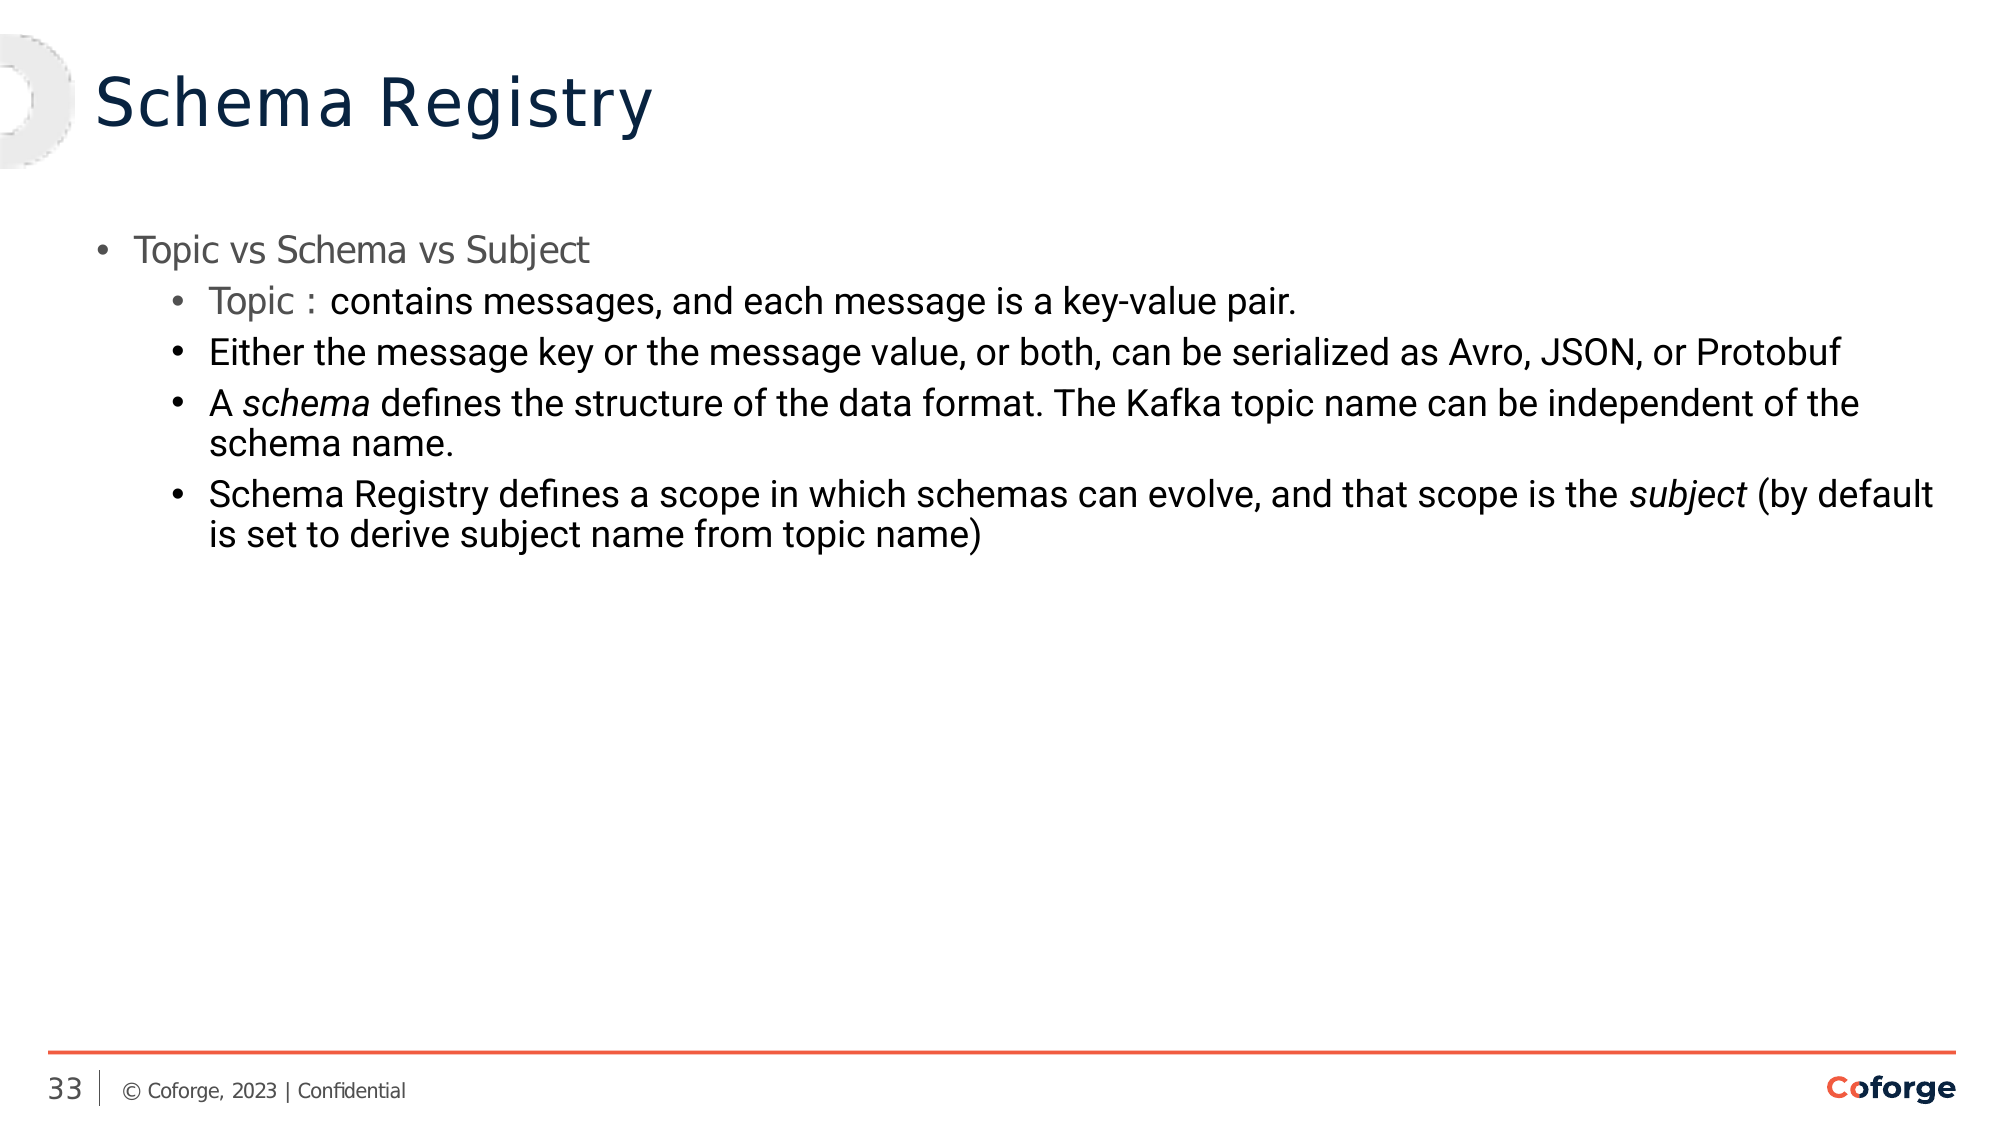

# Schema Registry
Topic vs Schema vs Subject
Topic : contains messages, and each message is a key-value pair.
Either the message key or the message value, or both, can be serialized as Avro, JSON, or Protobuf
A schema defines the structure of the data format. The Kafka topic name can be independent of the schema name.
Schema Registry defines a scope in which schemas can evolve, and that scope is the subject (by default is set to derive subject name from topic name)